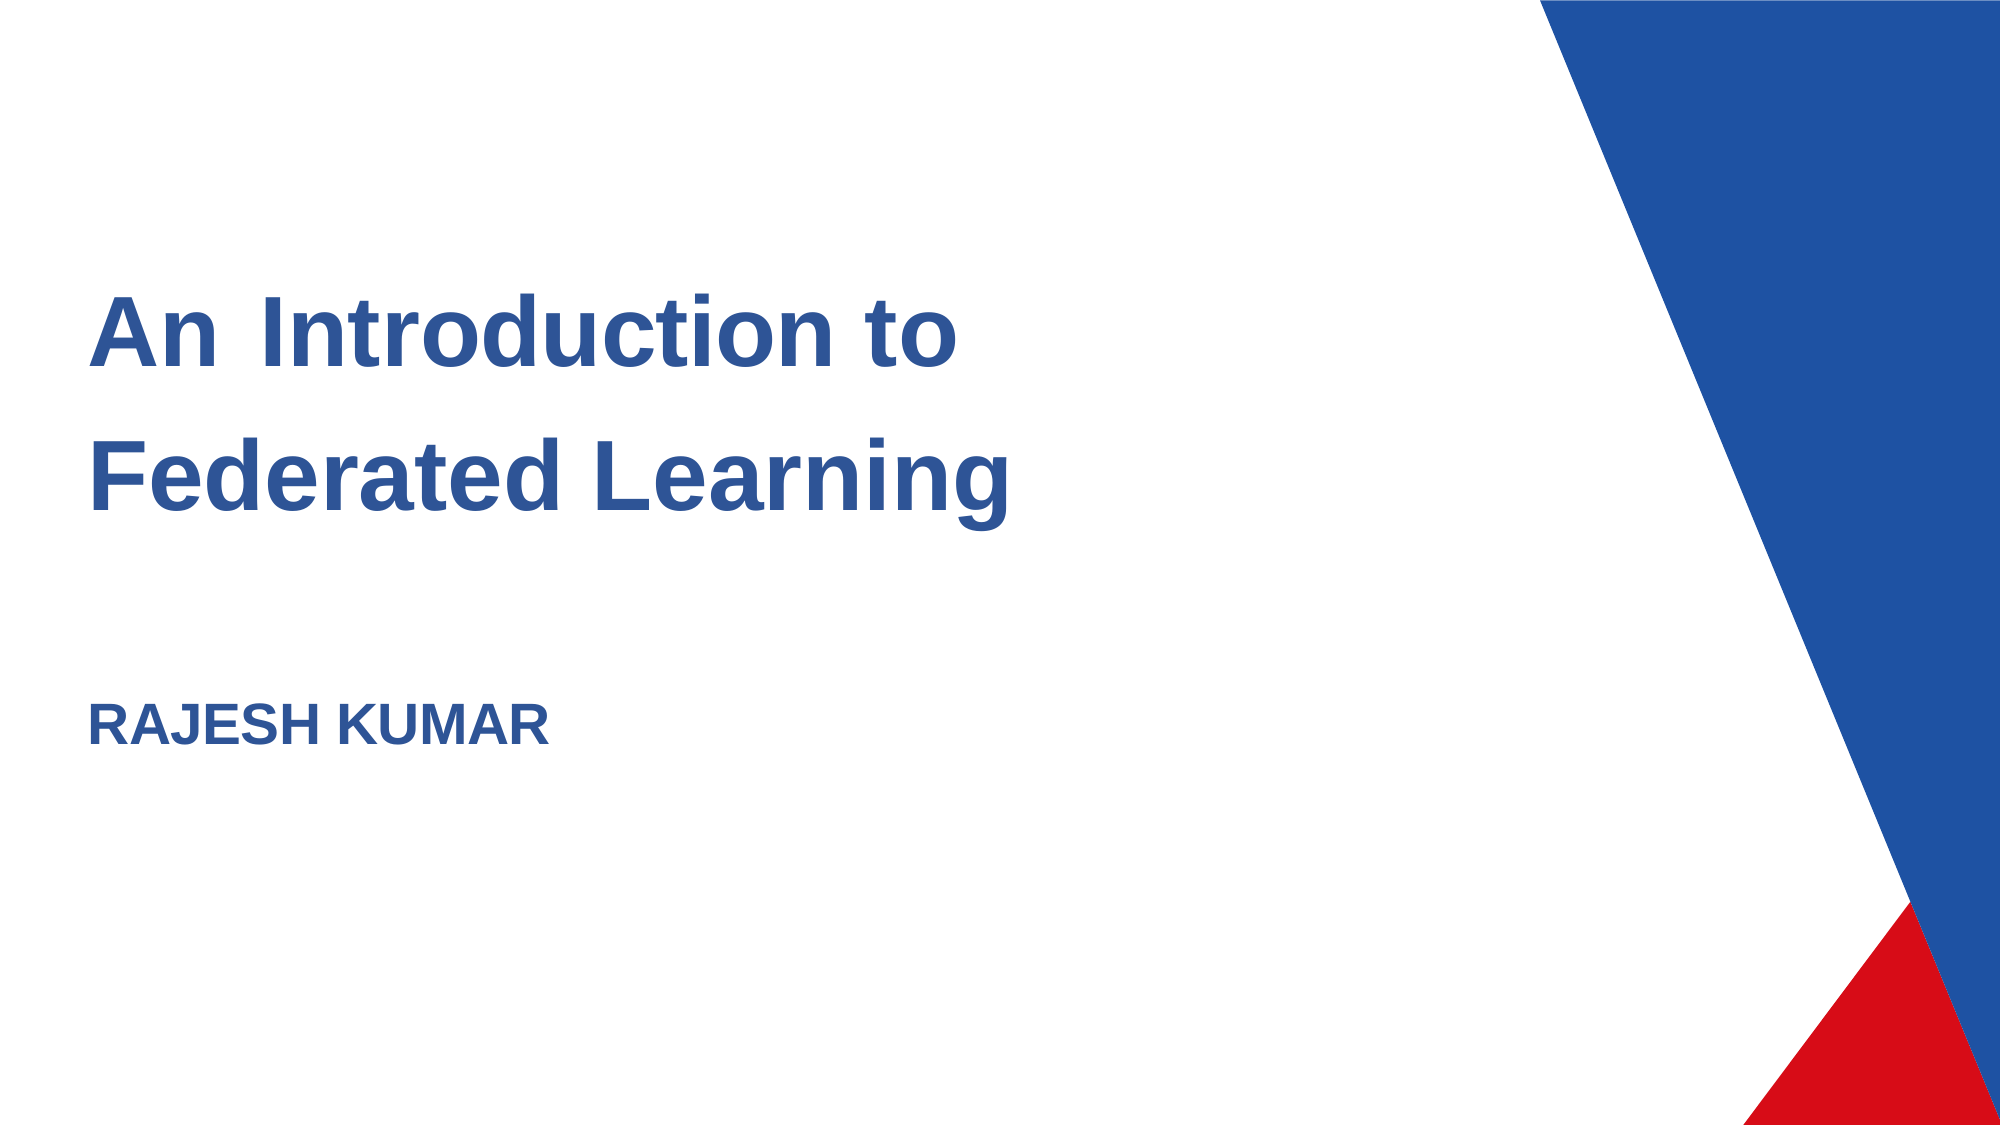

An	Introduction to
Federated Learning
RAJESH KUMAR